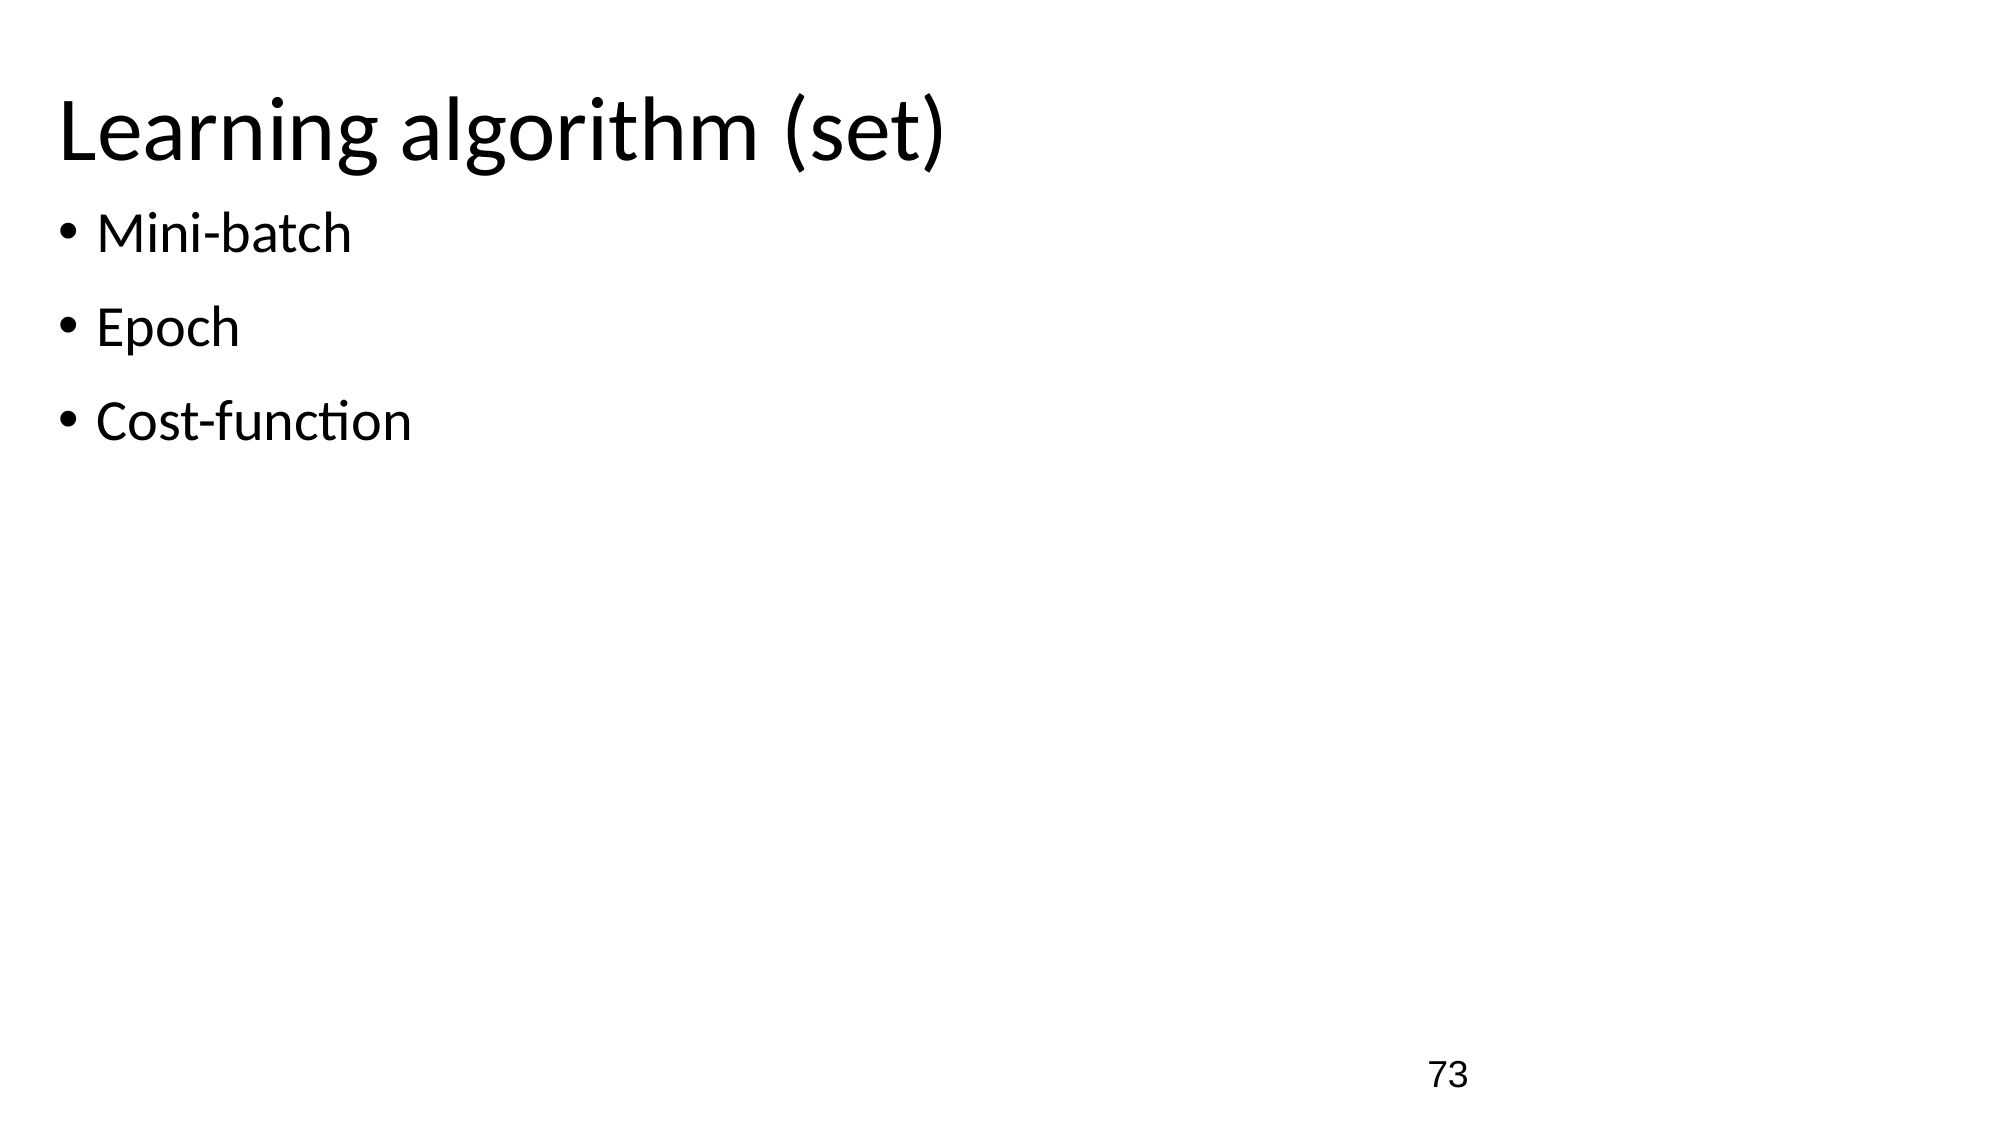

# Learning algorithm (set)
Mini-batch
Epoch
Cost-function
73